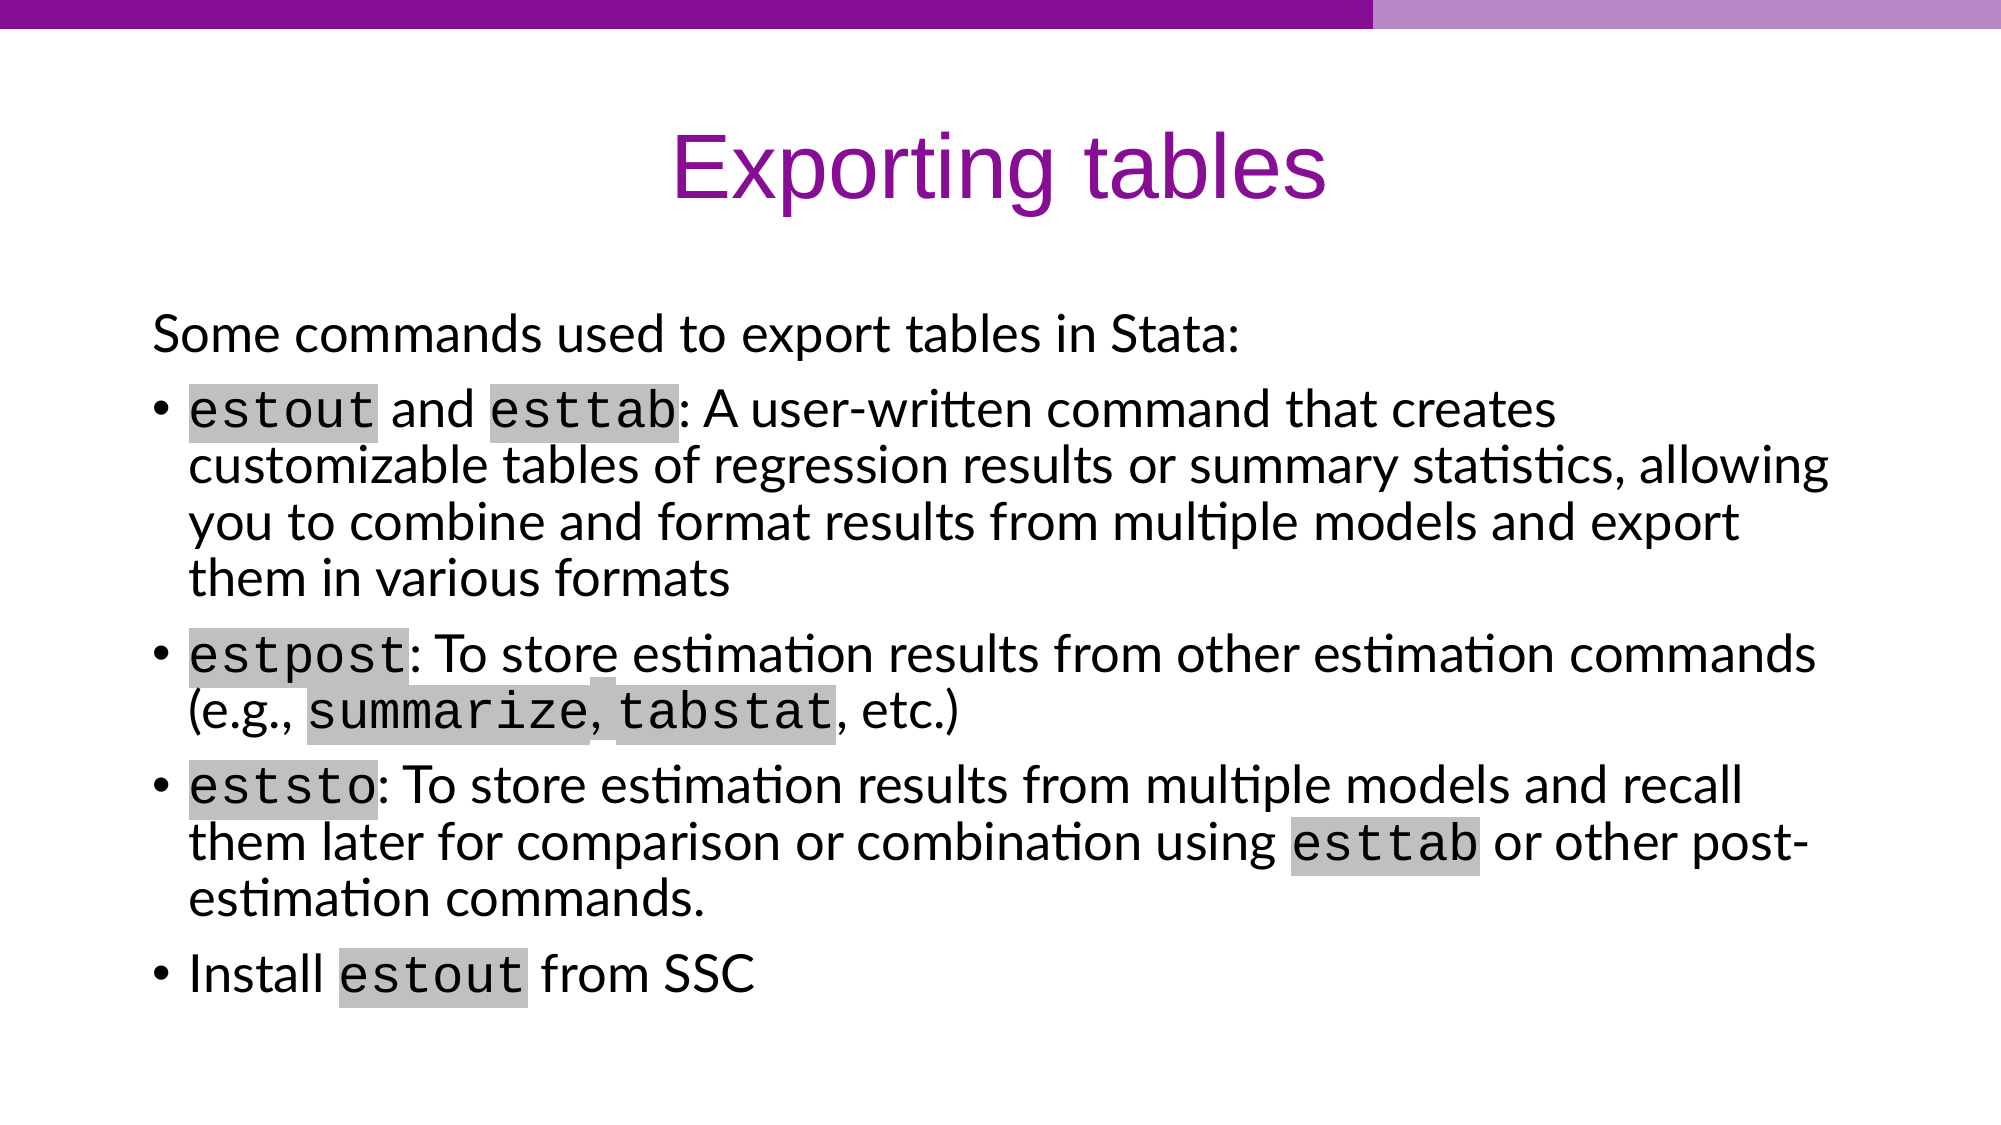

# Exporting tables
Some commands used to export tables in Stata:
estout and esttab: A user-written command that creates customizable tables of regression results or summary statistics, allowing you to combine and format results from multiple models and export them in various formats
estpost: To store estimation results from other estimation commands (e.g., summarize, tabstat, etc.)
eststo: To store estimation results from multiple models and recall them later for comparison or combination using esttab or other post-estimation commands.
Install estout from SSC